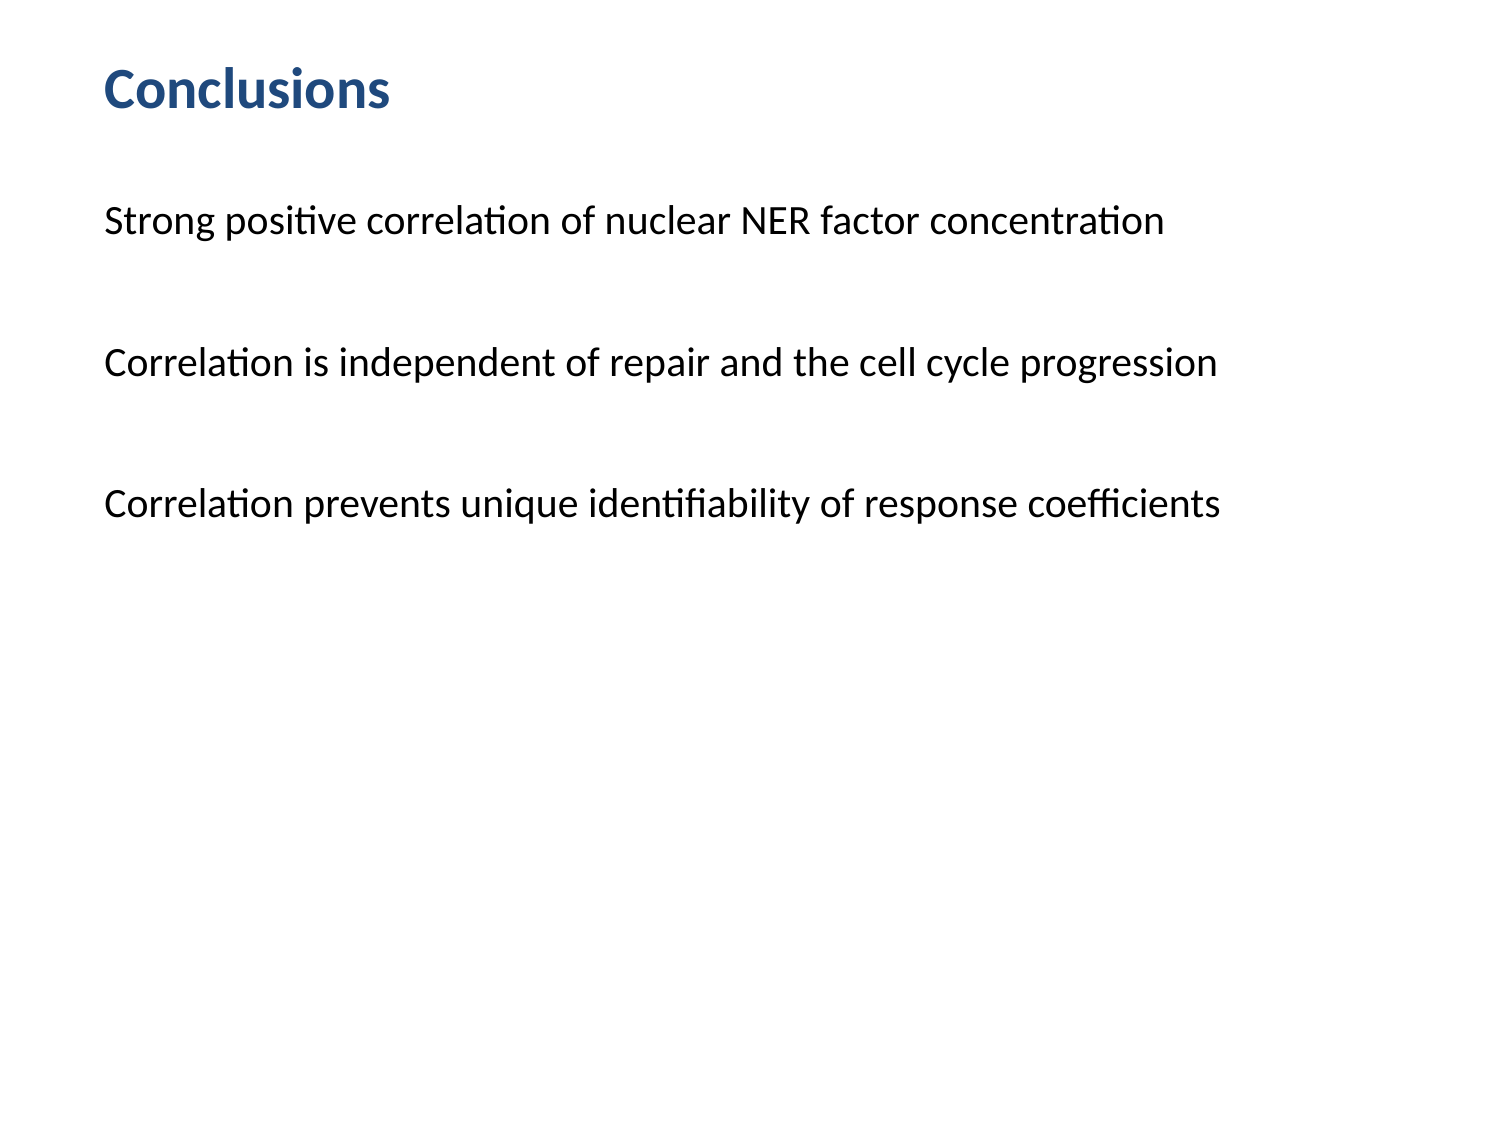

Conclusions
Strong positive correlation of nuclear NER factor concentration
Correlation is independent of repair and the cell cycle progression
Correlation prevents unique identifiability of response coefficients